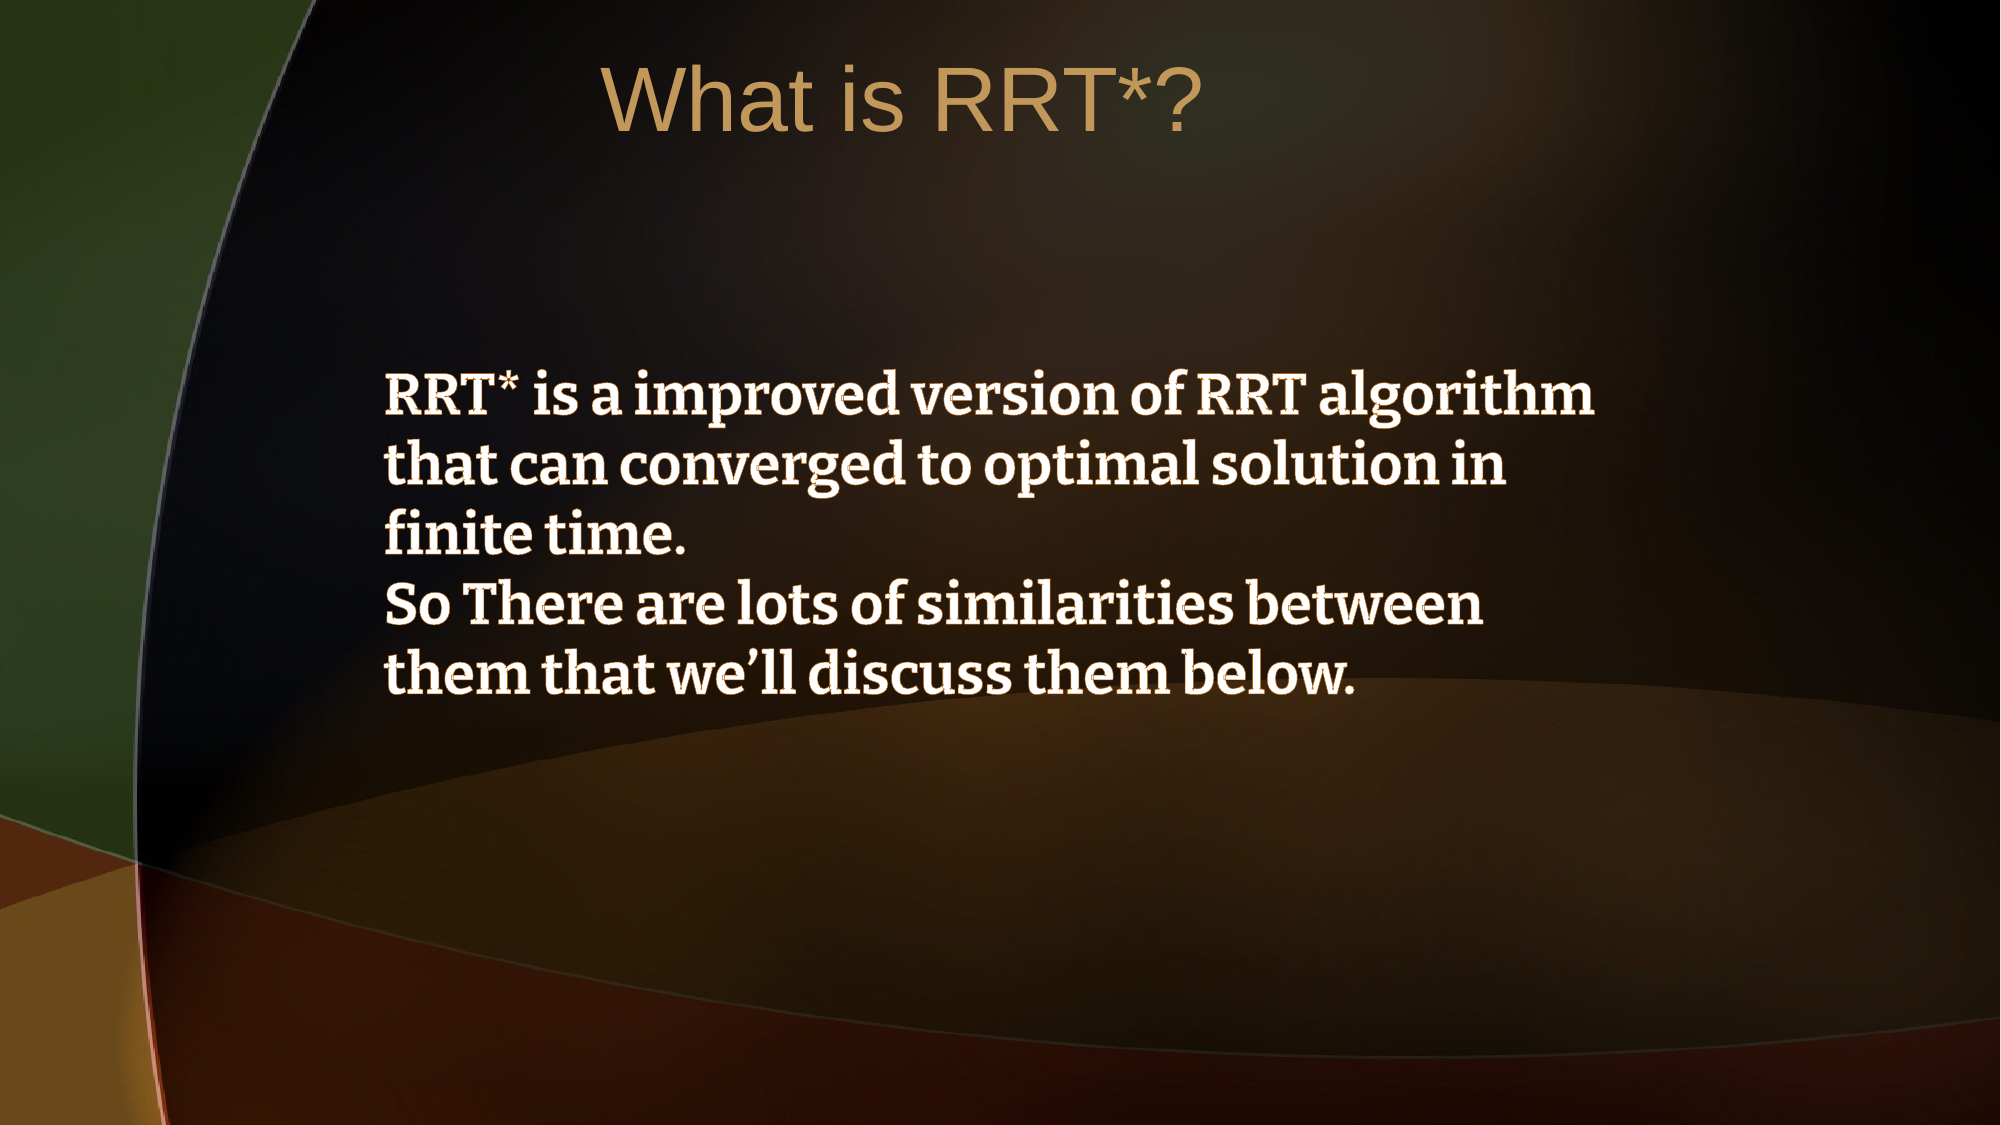

What is RRT*?
RRT* is a improved version of RRT algorithm  that can converged to optimal solution in finite time.
So There are lots of similarities between them that we’ll discuss them below.